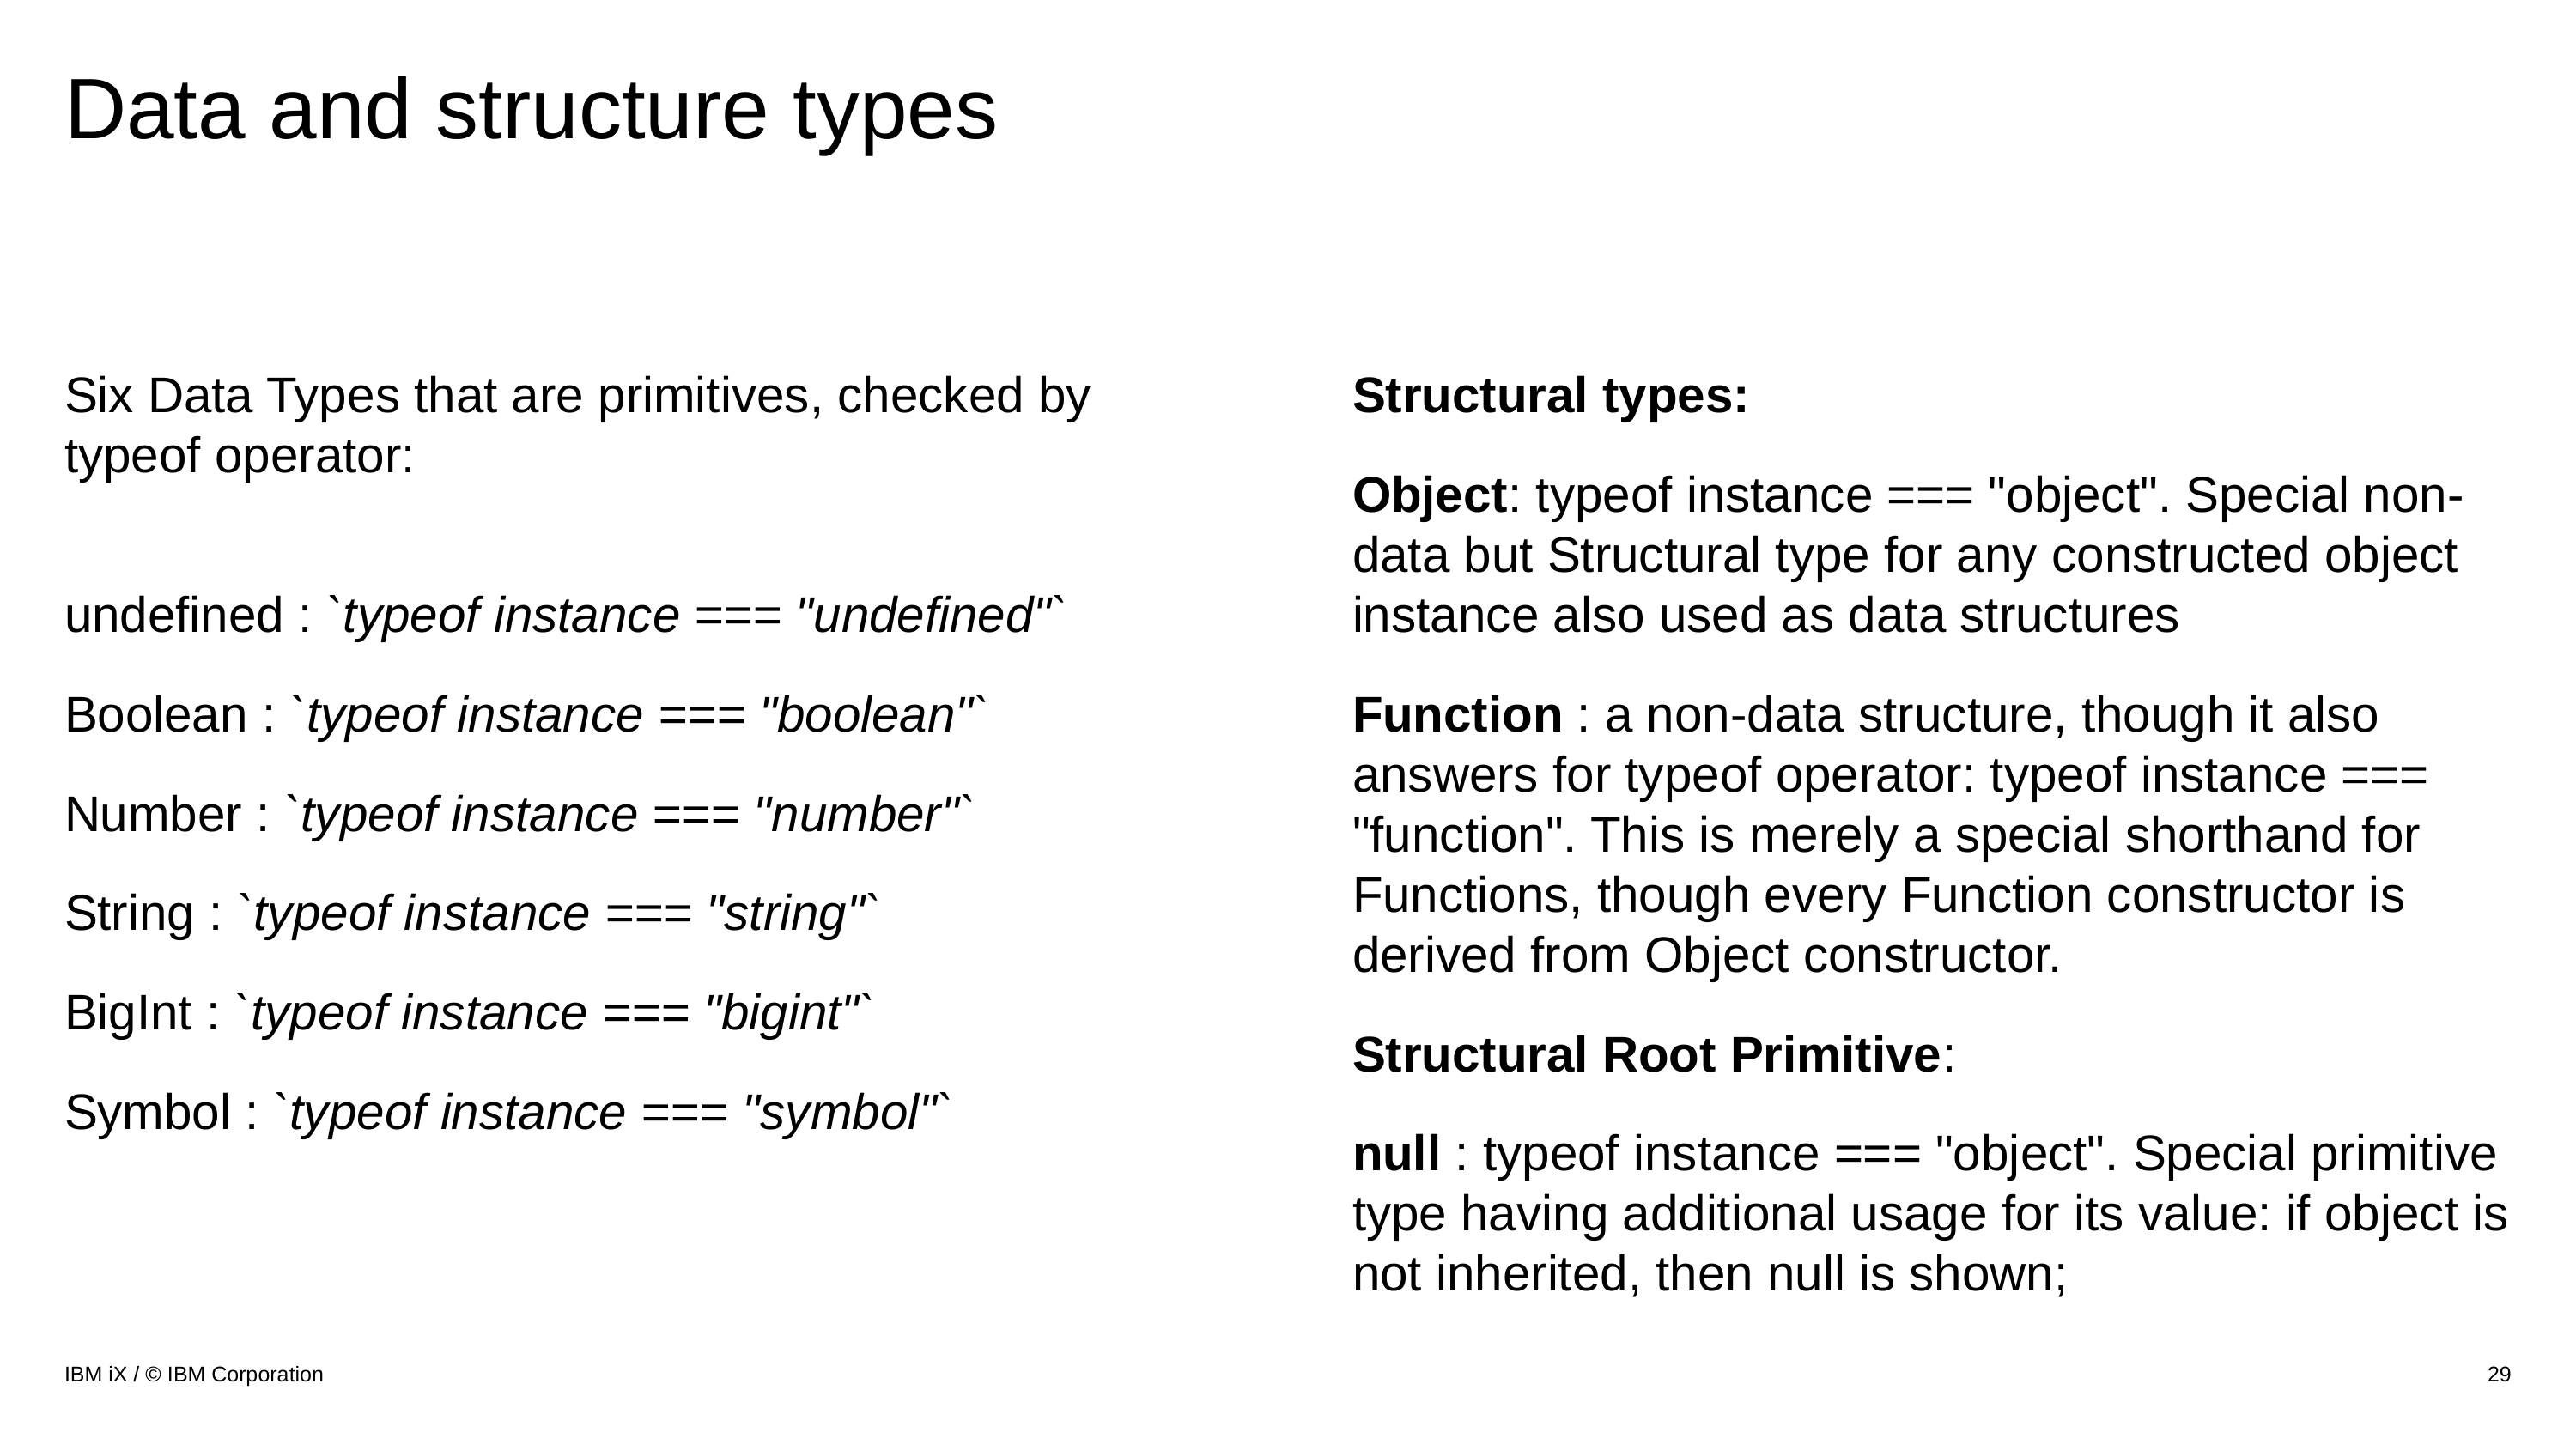

# Data and structure types
Six Data Types that are primitives, checked by typeof operator:
undefined : `typeof instance === "undefined"`
Boolean : `typeof instance === "boolean"`
Number : `typeof instance === "number"`
String : `typeof instance === "string"`
BigInt : `typeof instance === "bigint"`
Symbol : `typeof instance === "symbol"`
Structural types:
Object: typeof instance === "object". Special non-data but Structural type for any constructed object instance also used as data structures
Function : a non-data structure, though it also answers for typeof operator: typeof instance === "function". This is merely a special shorthand for Functions, though every Function constructor is derived from Object constructor.
Structural Root Primitive:
null : typeof instance === "object". Special primitive type having additional usage for its value: if object is not inherited, then null is shown;

IBM iX / © IBM Corporation
29